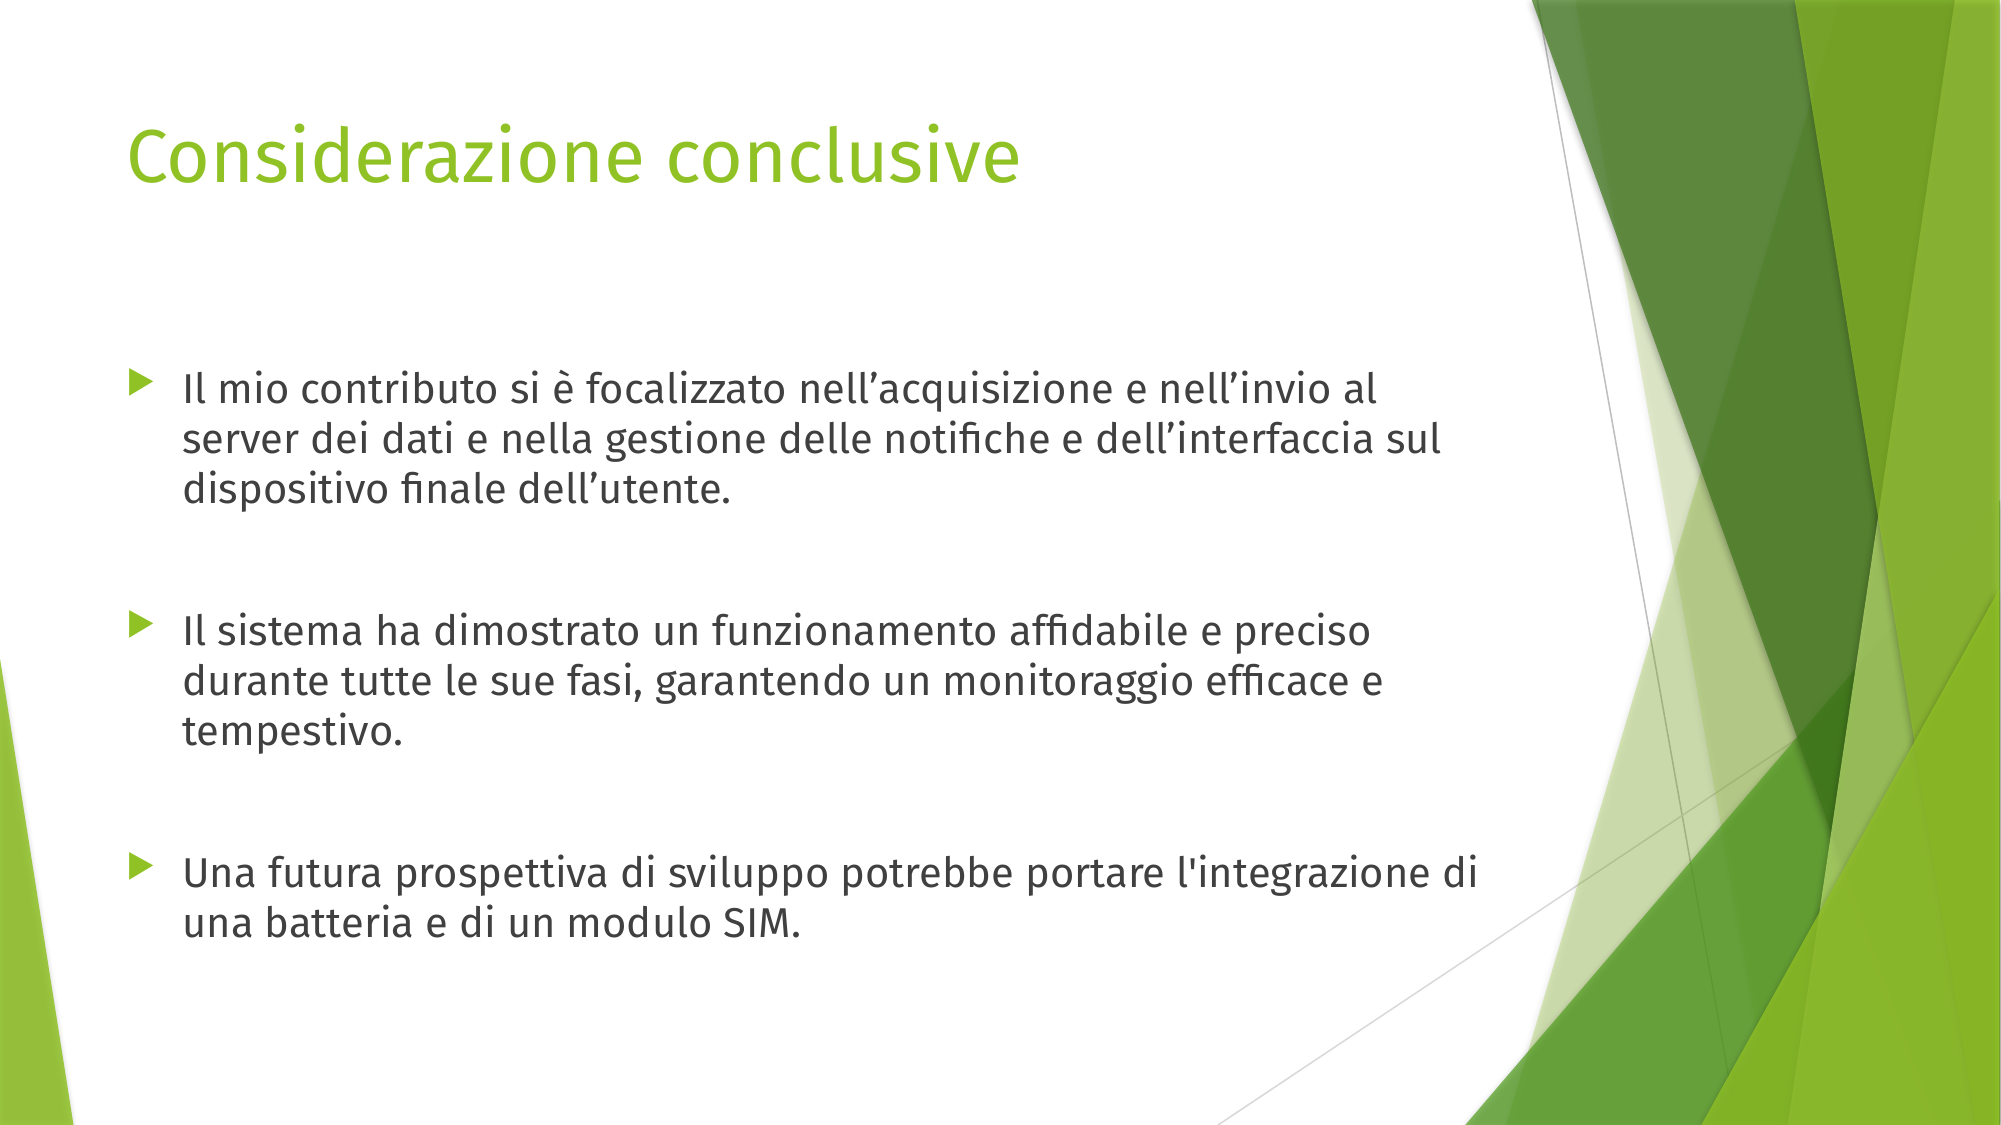

# Considerazione conclusive
Il mio contributo si è focalizzato nell’acquisizione e nell’invio al server dei dati e nella gestione delle notifiche e dell’interfaccia sul dispositivo finale dell’utente.

Il sistema ha dimostrato un funzionamento affidabile e preciso durante tutte le sue fasi, garantendo un monitoraggio efficace e tempestivo.

Una futura prospettiva di sviluppo potrebbe portare l'integrazione di una batteria e di un modulo SIM.